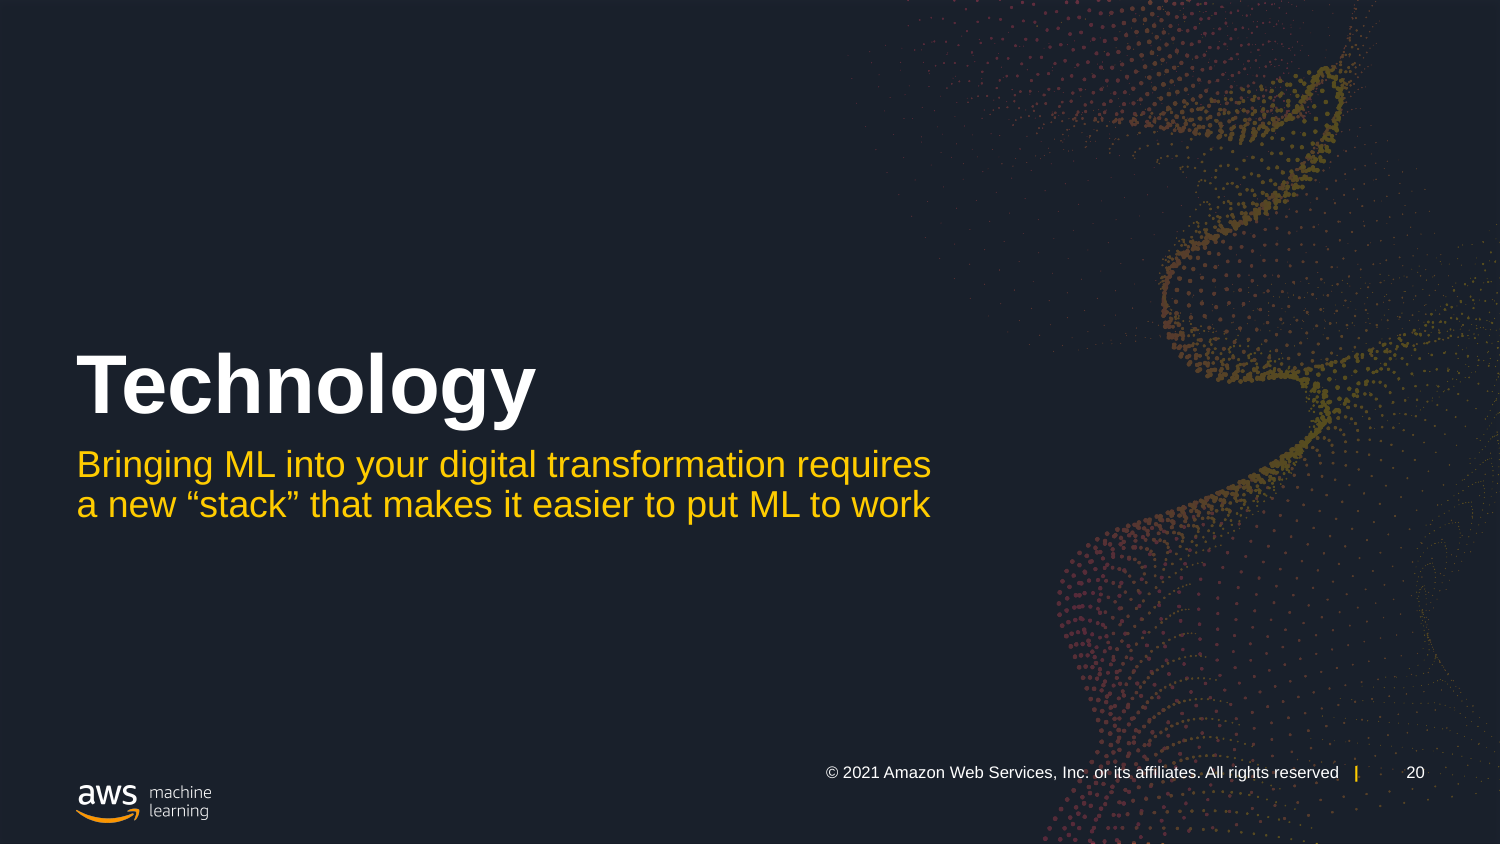

Technology
Bringing ML into your digital transformation requires
a new “stack” that makes it easier to put ML to work